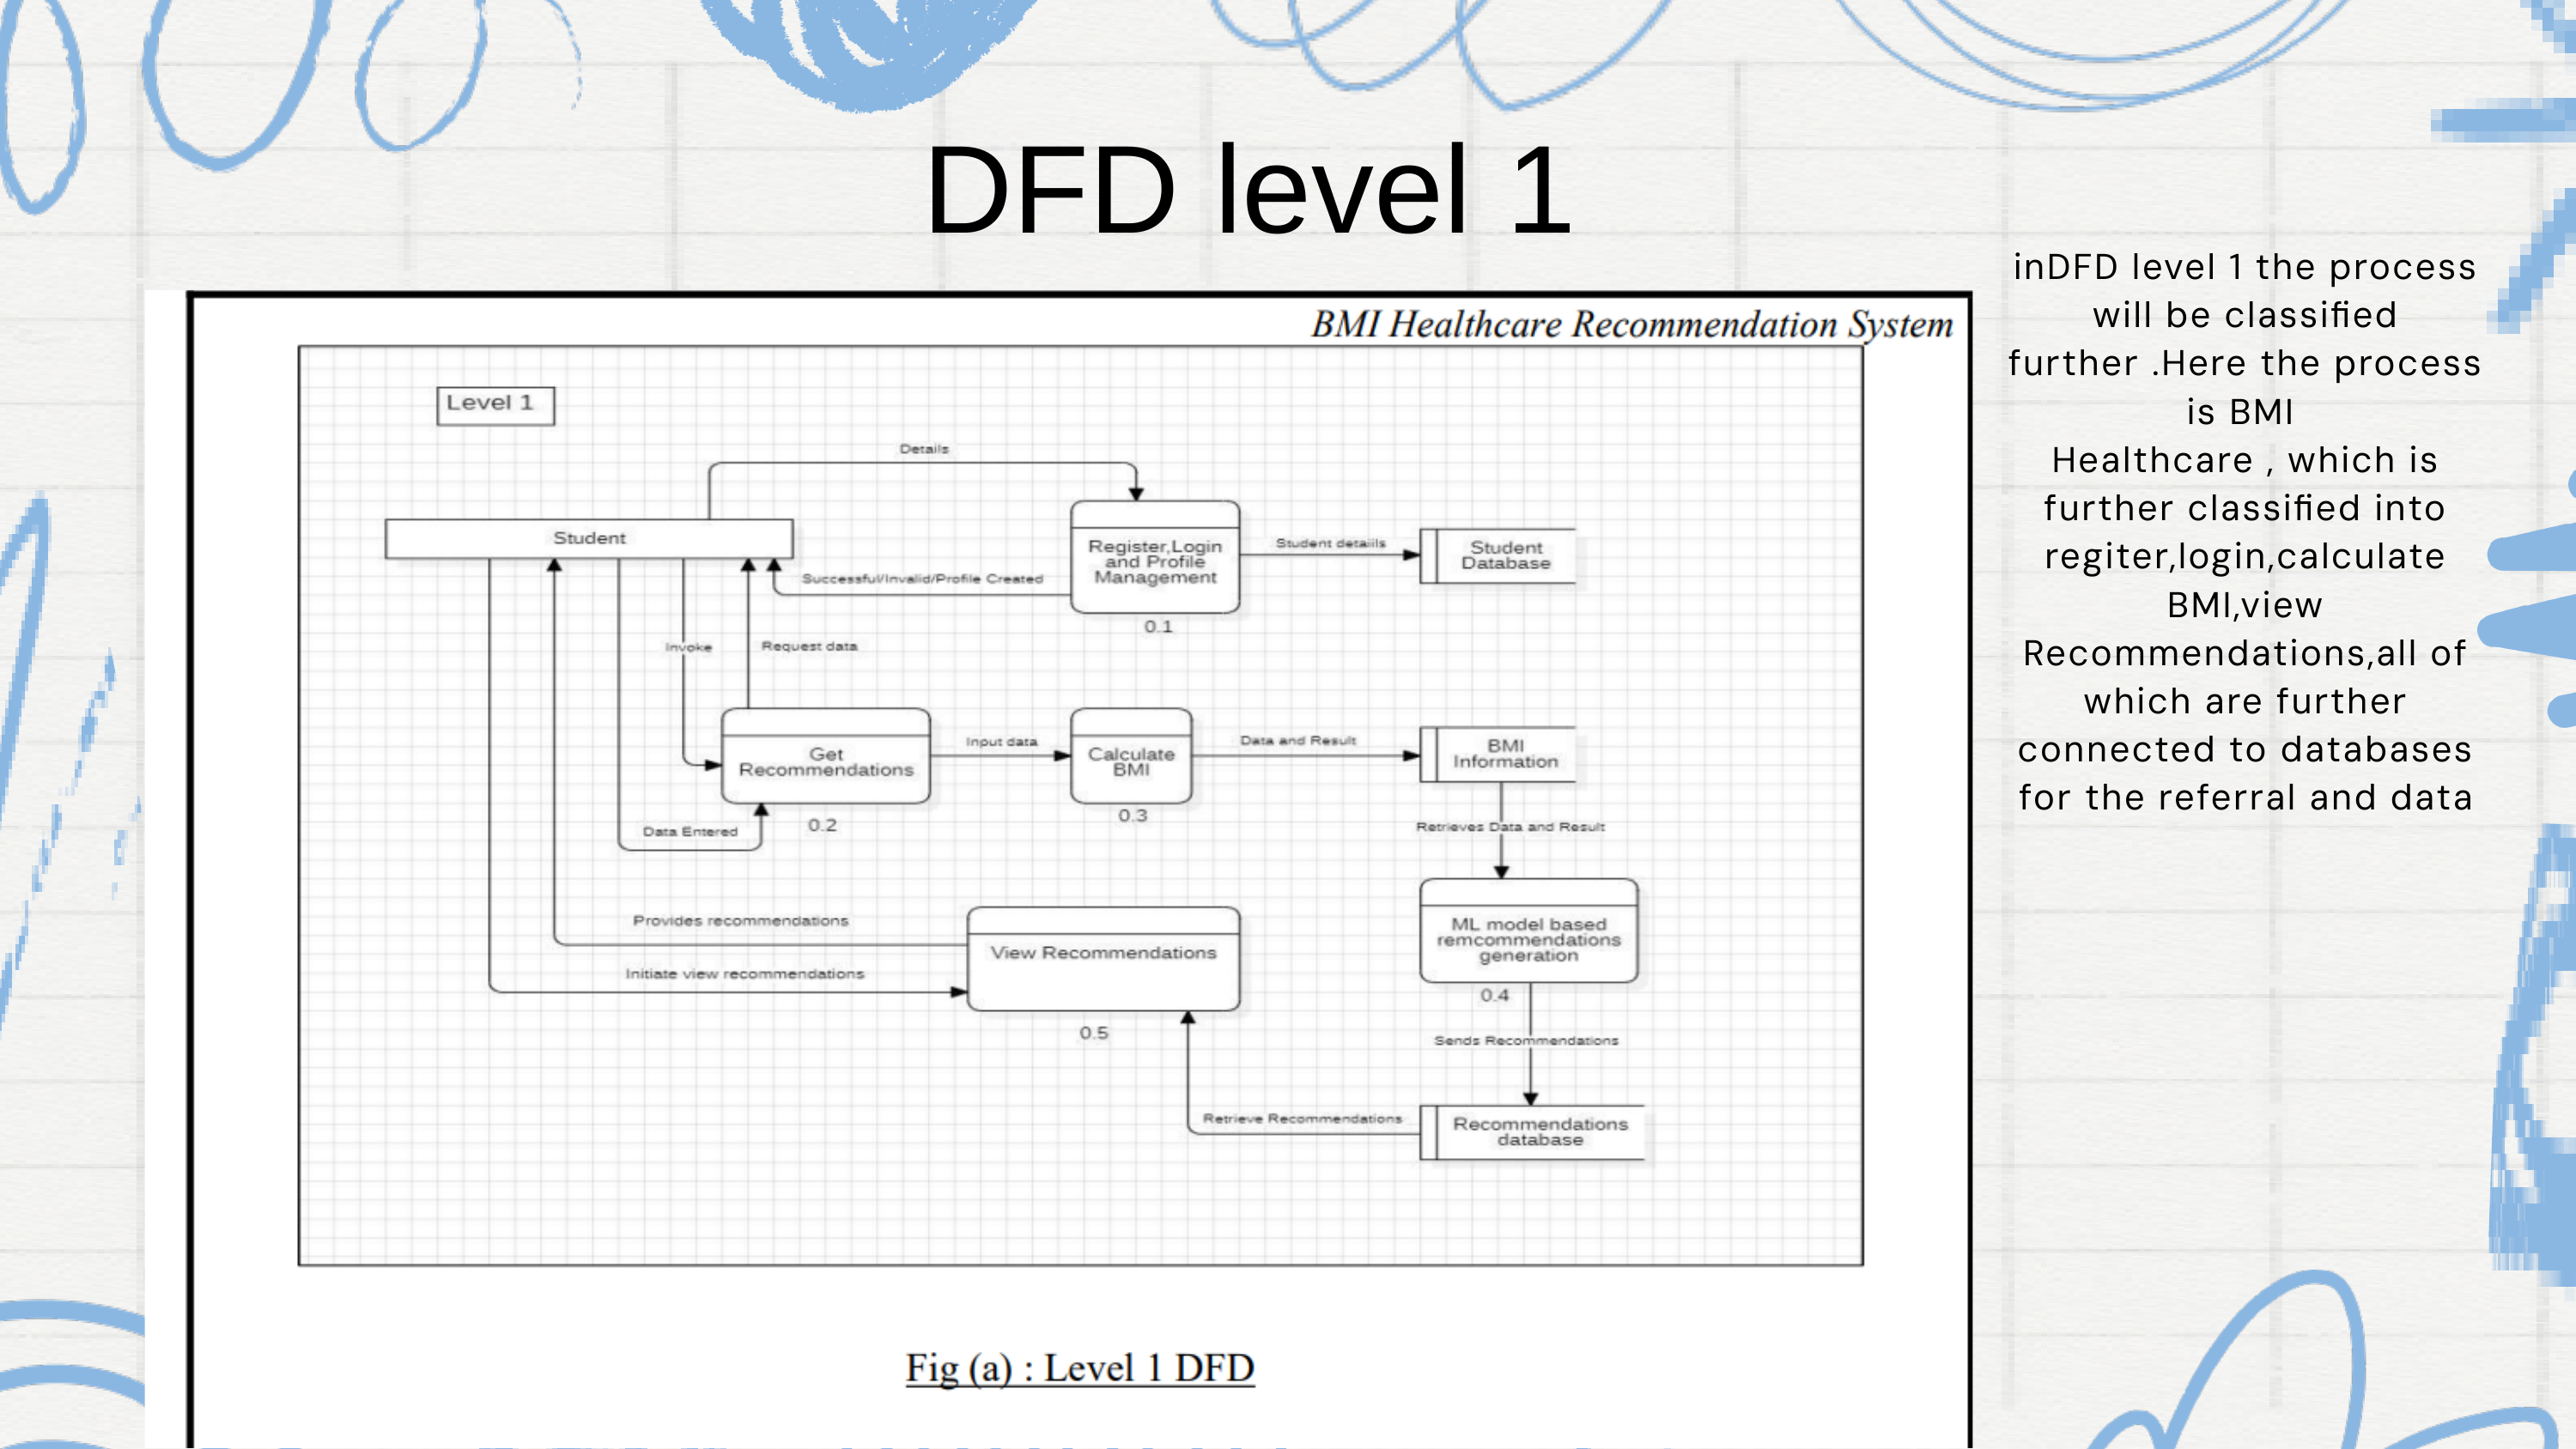

DFD level 1
inDFD level 1 the process will be classified further .Here the process is BMI
Healthcare , which is further classified into regiter,login,calculate BMI,view Recommendations,all of which are further connected to databases for the referral and data